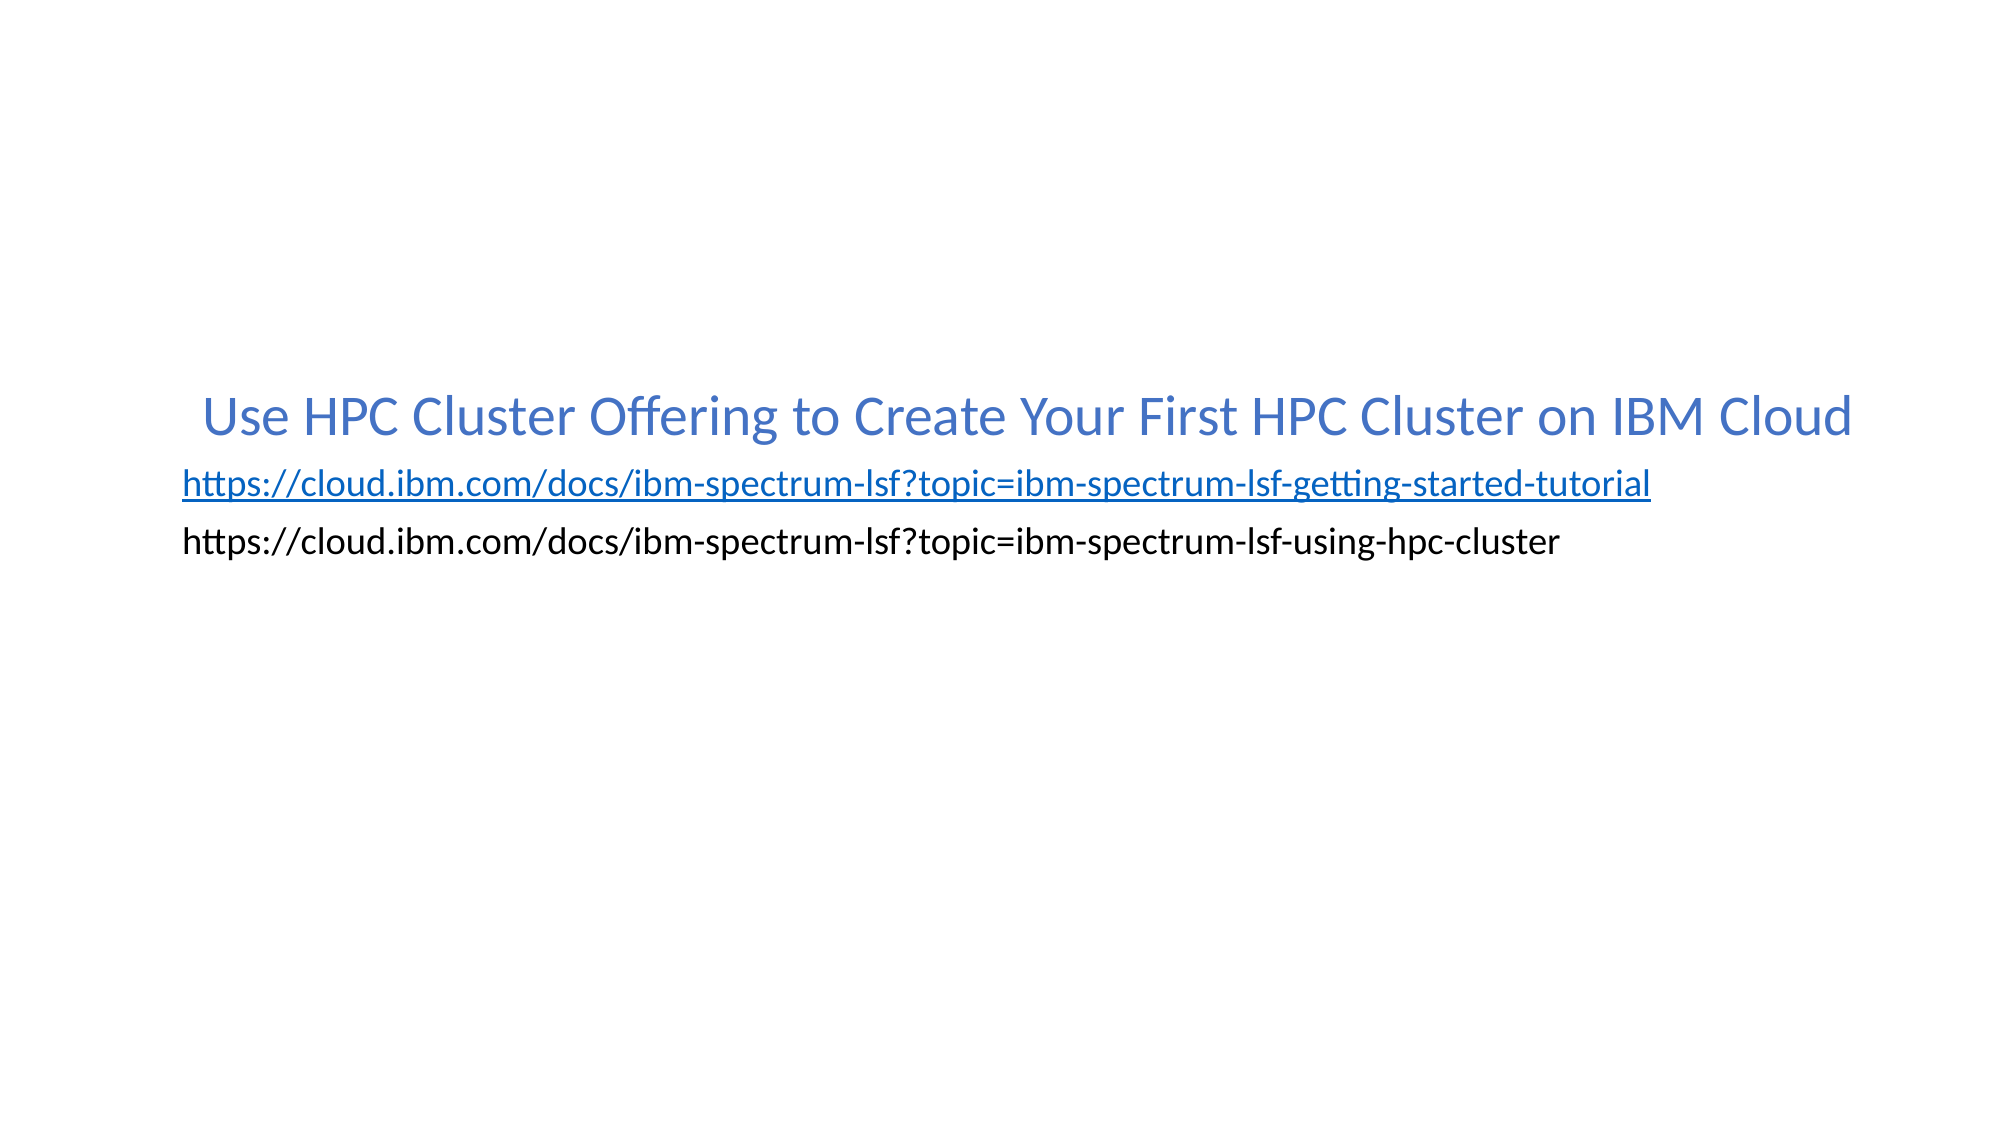

Use HPC Cluster Offering to Create Your First HPC Cluster on IBM Cloud
https://cloud.ibm.com/docs/ibm-spectrum-lsf?topic=ibm-spectrum-lsf-getting-started-tutorial
https://cloud.ibm.com/docs/ibm-spectrum-lsf?topic=ibm-spectrum-lsf-using-hpc-cluster